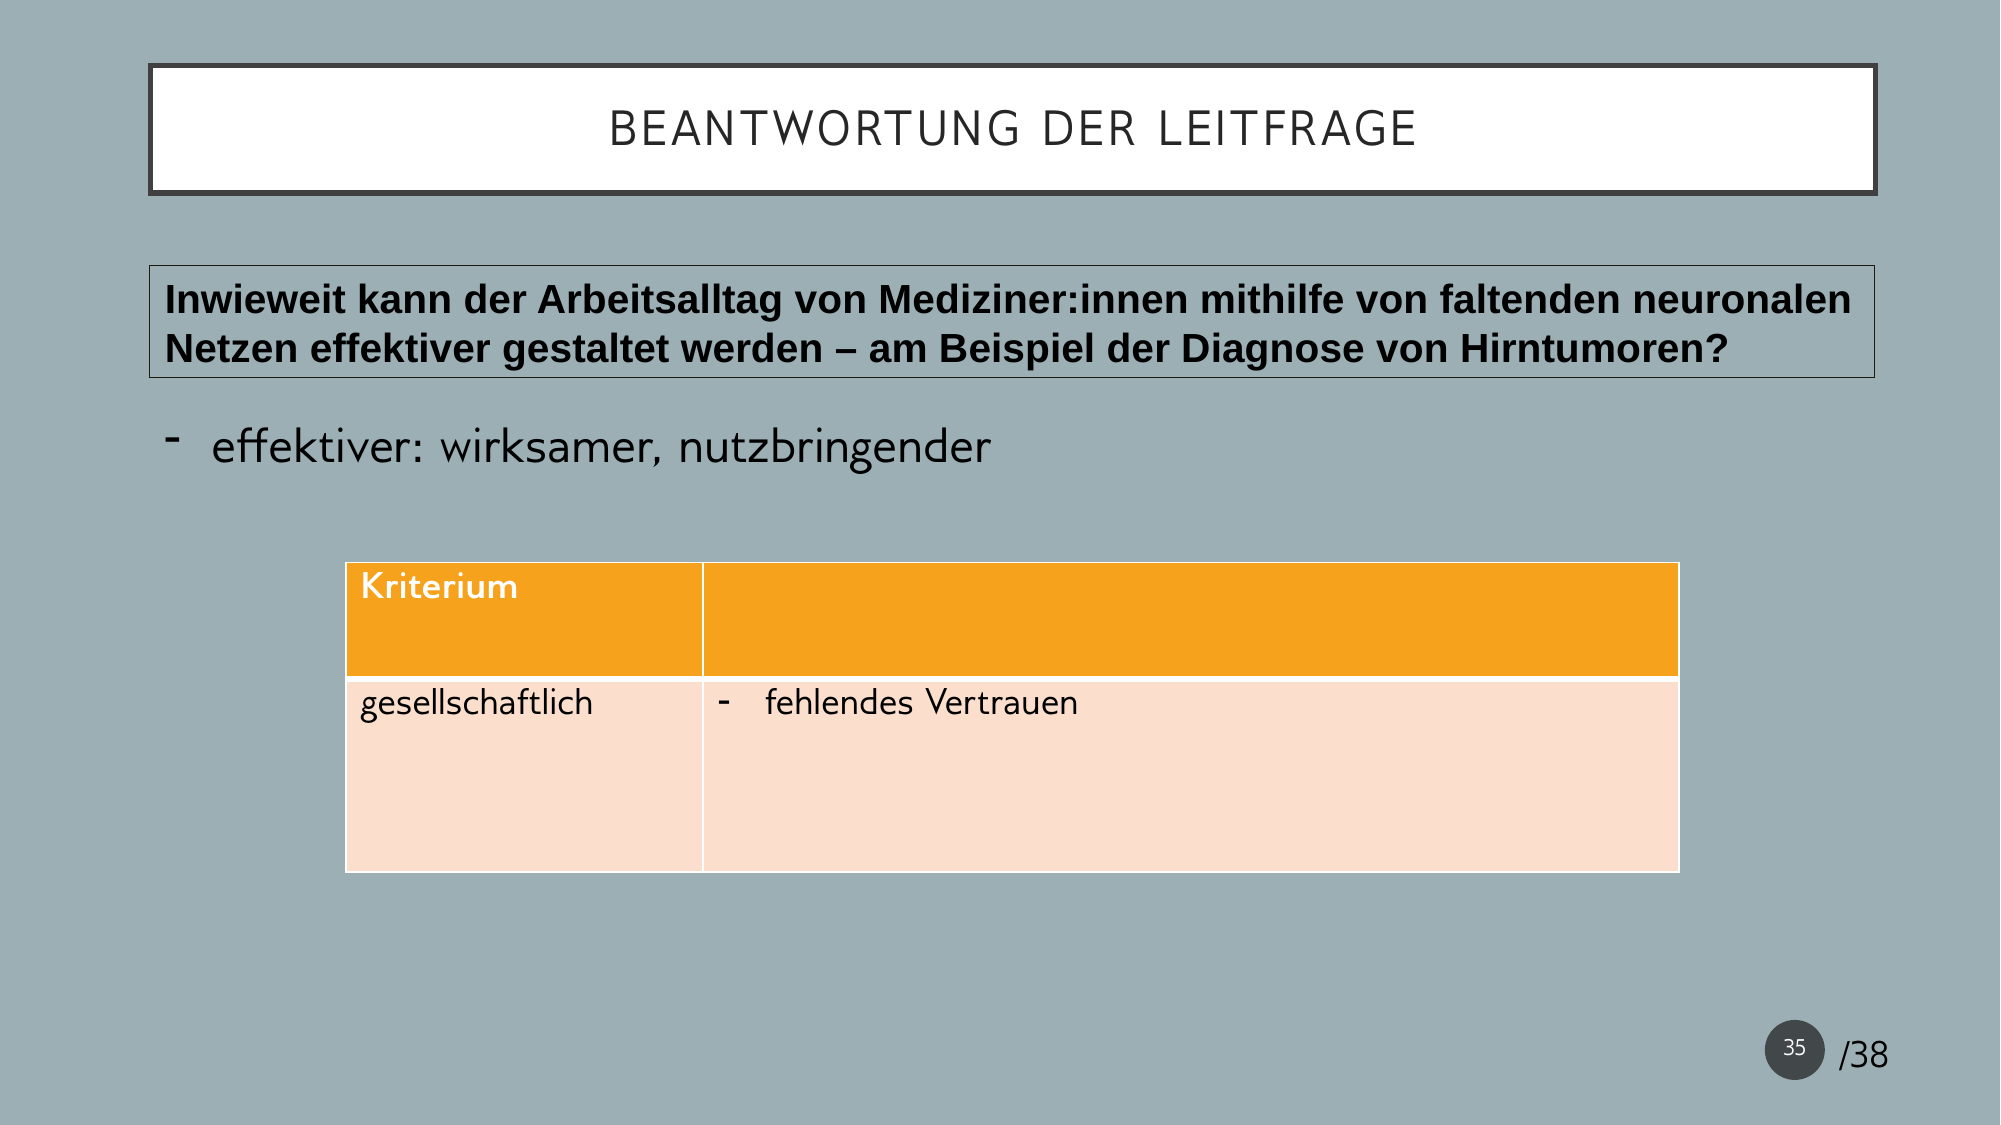

Beantwortung der Leitfrage
Inwieweit kann der Arbeitsalltag von Mediziner:innen mithilfe von faltenden neuronalen Netzen effektiver gestaltet werden – am Beispiel der Diagnose von Hirntumoren?
effektiver: wirksamer, nutzbringender
| Kriterium |  |
| --- | --- |
| gesellschaftlich | fehlendes Vertrauen |
35